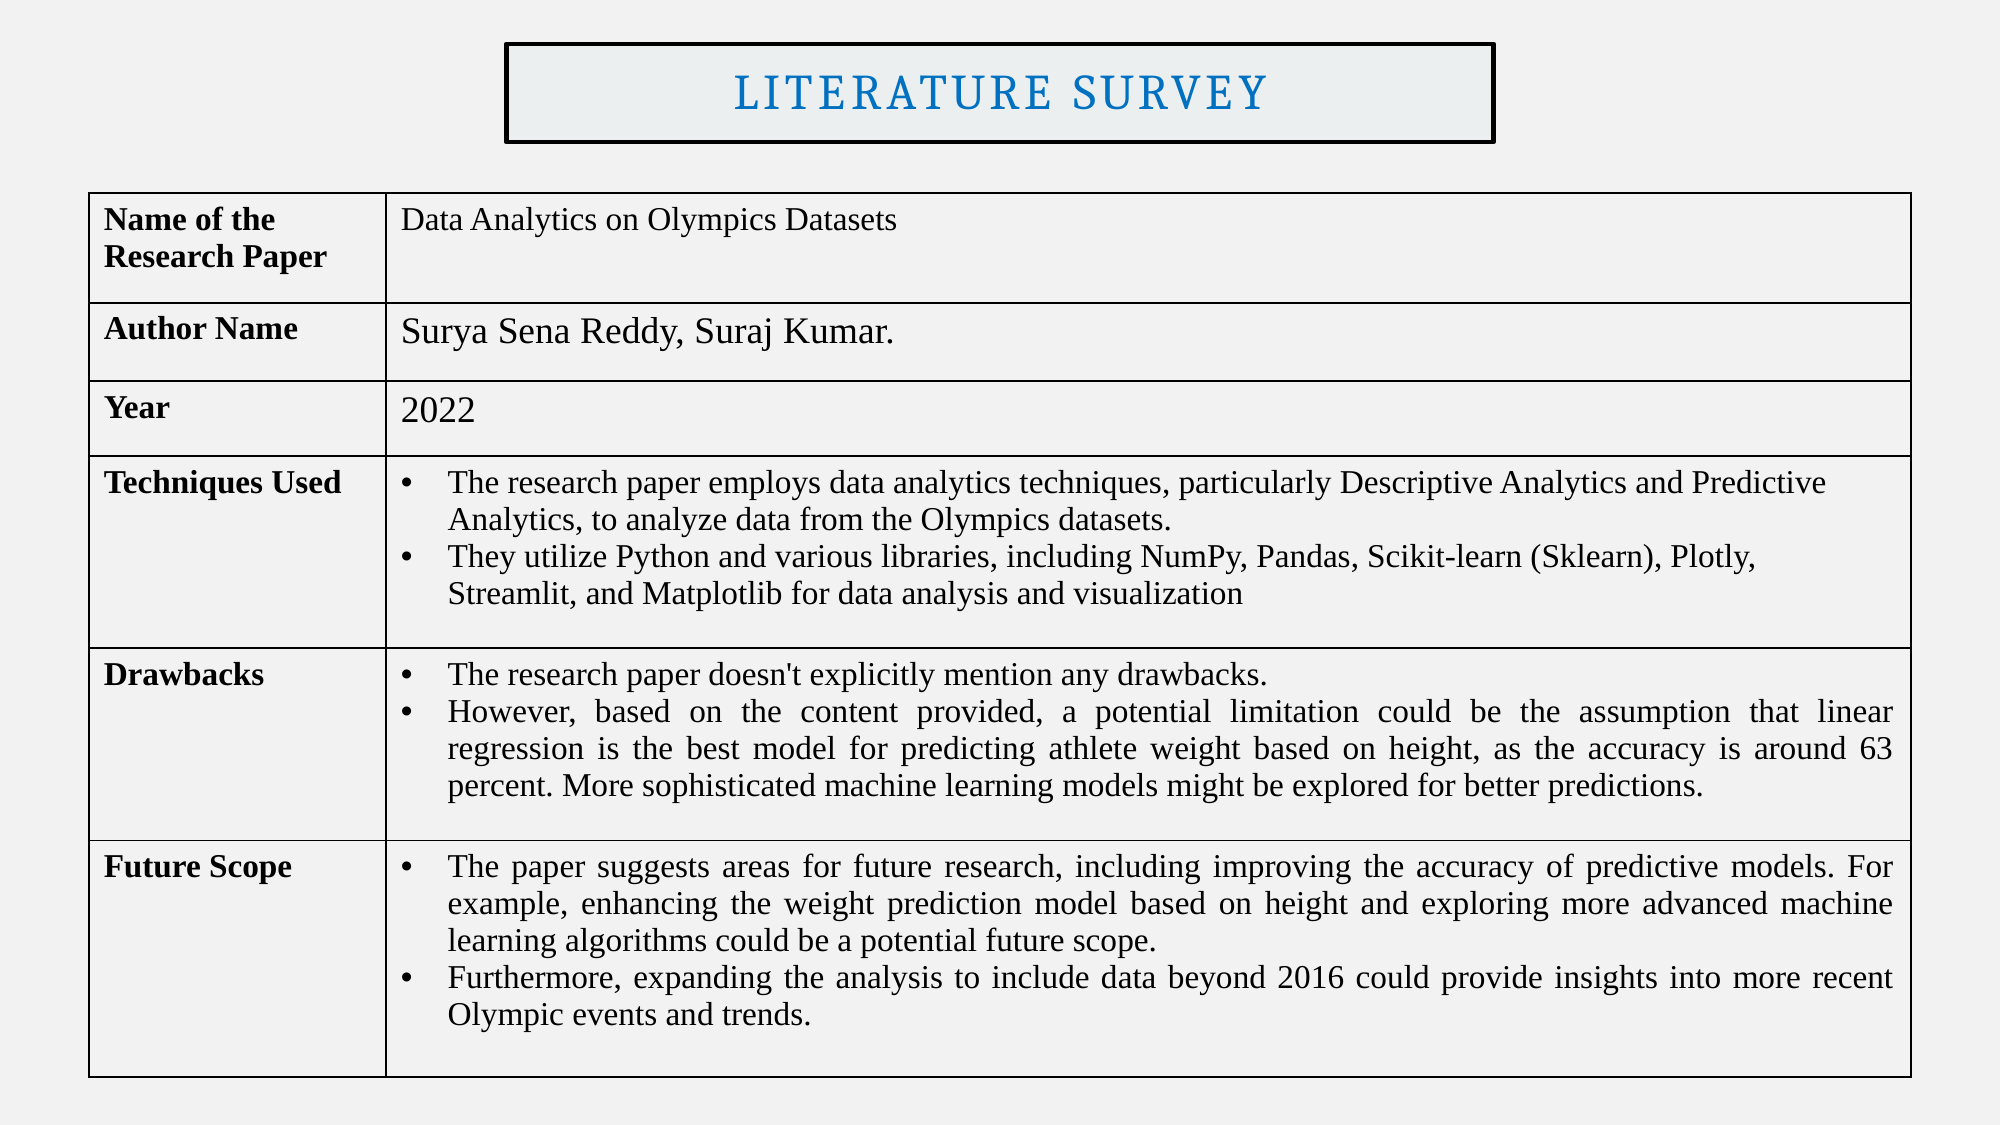

# Literature survey
| Name of the Research Paper | Data Analytics on Olympics Datasets |
| --- | --- |
| Author Name | Surya Sena Reddy, Suraj Kumar. |
| Year | 2022 |
| Techniques Used | The research paper employs data analytics techniques, particularly Descriptive Analytics and Predictive Analytics, to analyze data from the Olympics datasets. They utilize Python and various libraries, including NumPy, Pandas, Scikit-learn (Sklearn), Plotly, Streamlit, and Matplotlib for data analysis and visualization |
| Drawbacks | The research paper doesn't explicitly mention any drawbacks. However, based on the content provided, a potential limitation could be the assumption that linear regression is the best model for predicting athlete weight based on height, as the accuracy is around 63 percent. More sophisticated machine learning models might be explored for better predictions. |
| Future Scope | The paper suggests areas for future research, including improving the accuracy of predictive models. For example, enhancing the weight prediction model based on height and exploring more advanced machine learning algorithms could be a potential future scope. Furthermore, expanding the analysis to include data beyond 2016 could provide insights into more recent Olympic events and trends. |